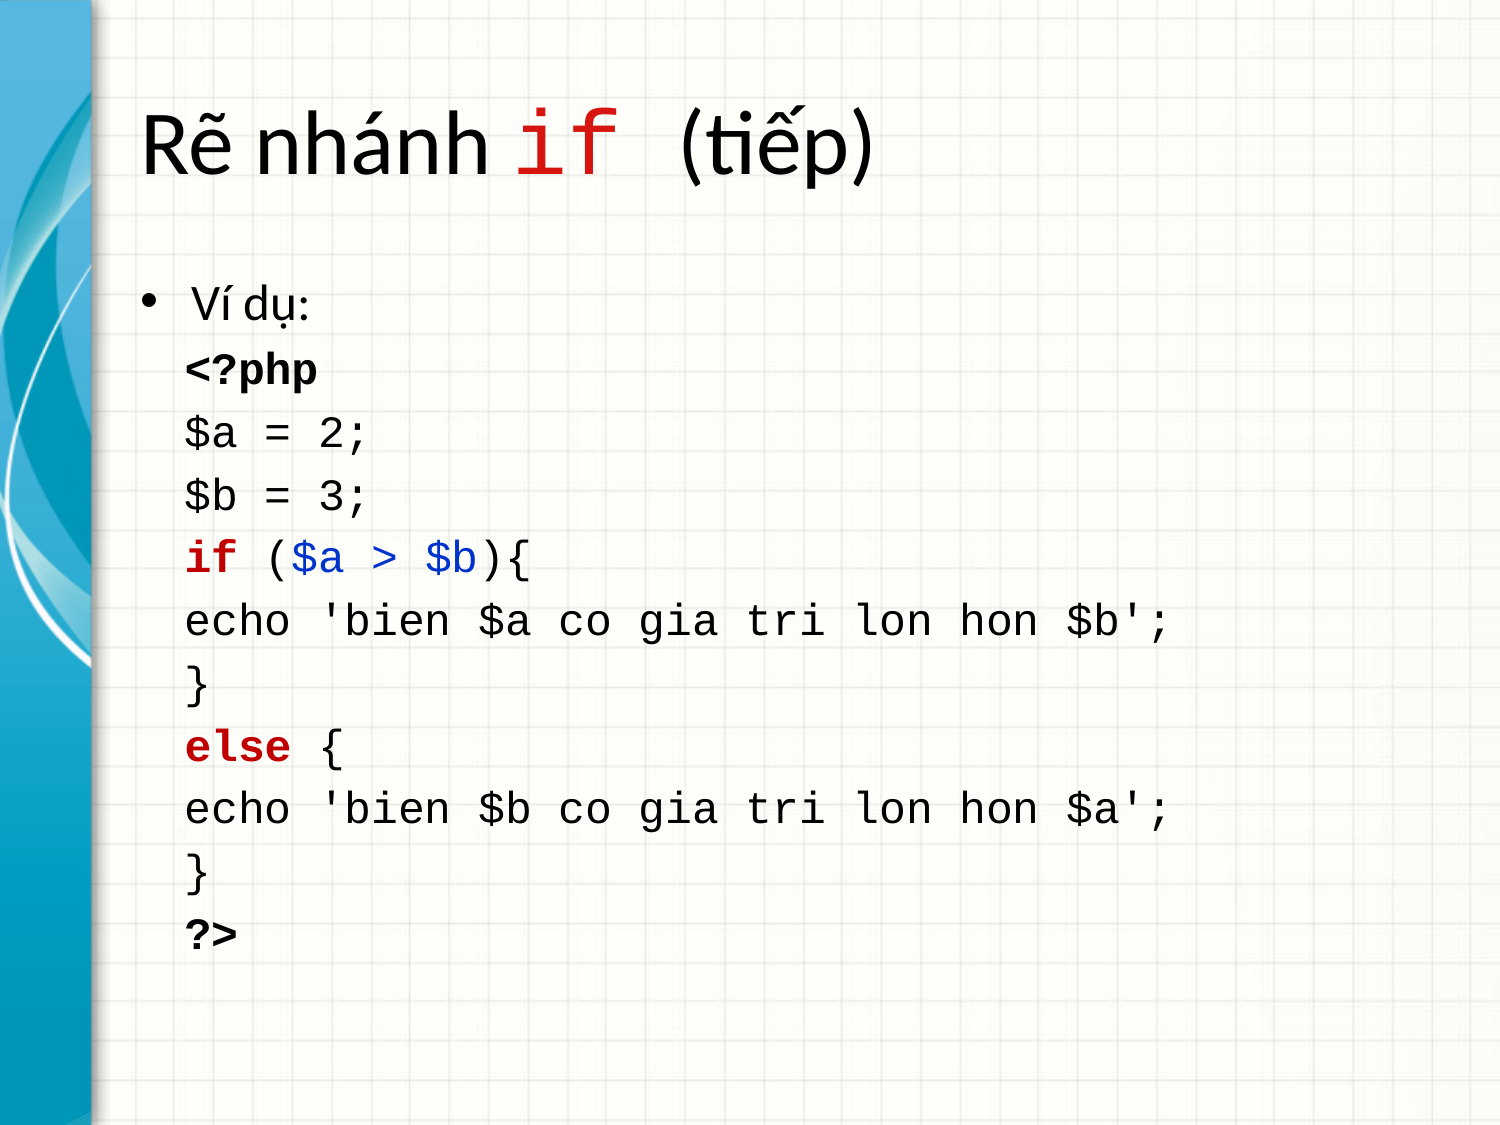

# Rẽ nhánh if (tiếp)
Ví dụ:
<?php
	$a = 2;
	$b = 3;
if ($a > $b){
	echo 'bien $a co gia tri lon hon $b';
	}
else {
	echo 'bien $b co gia tri lon hon $a';
	}
?>